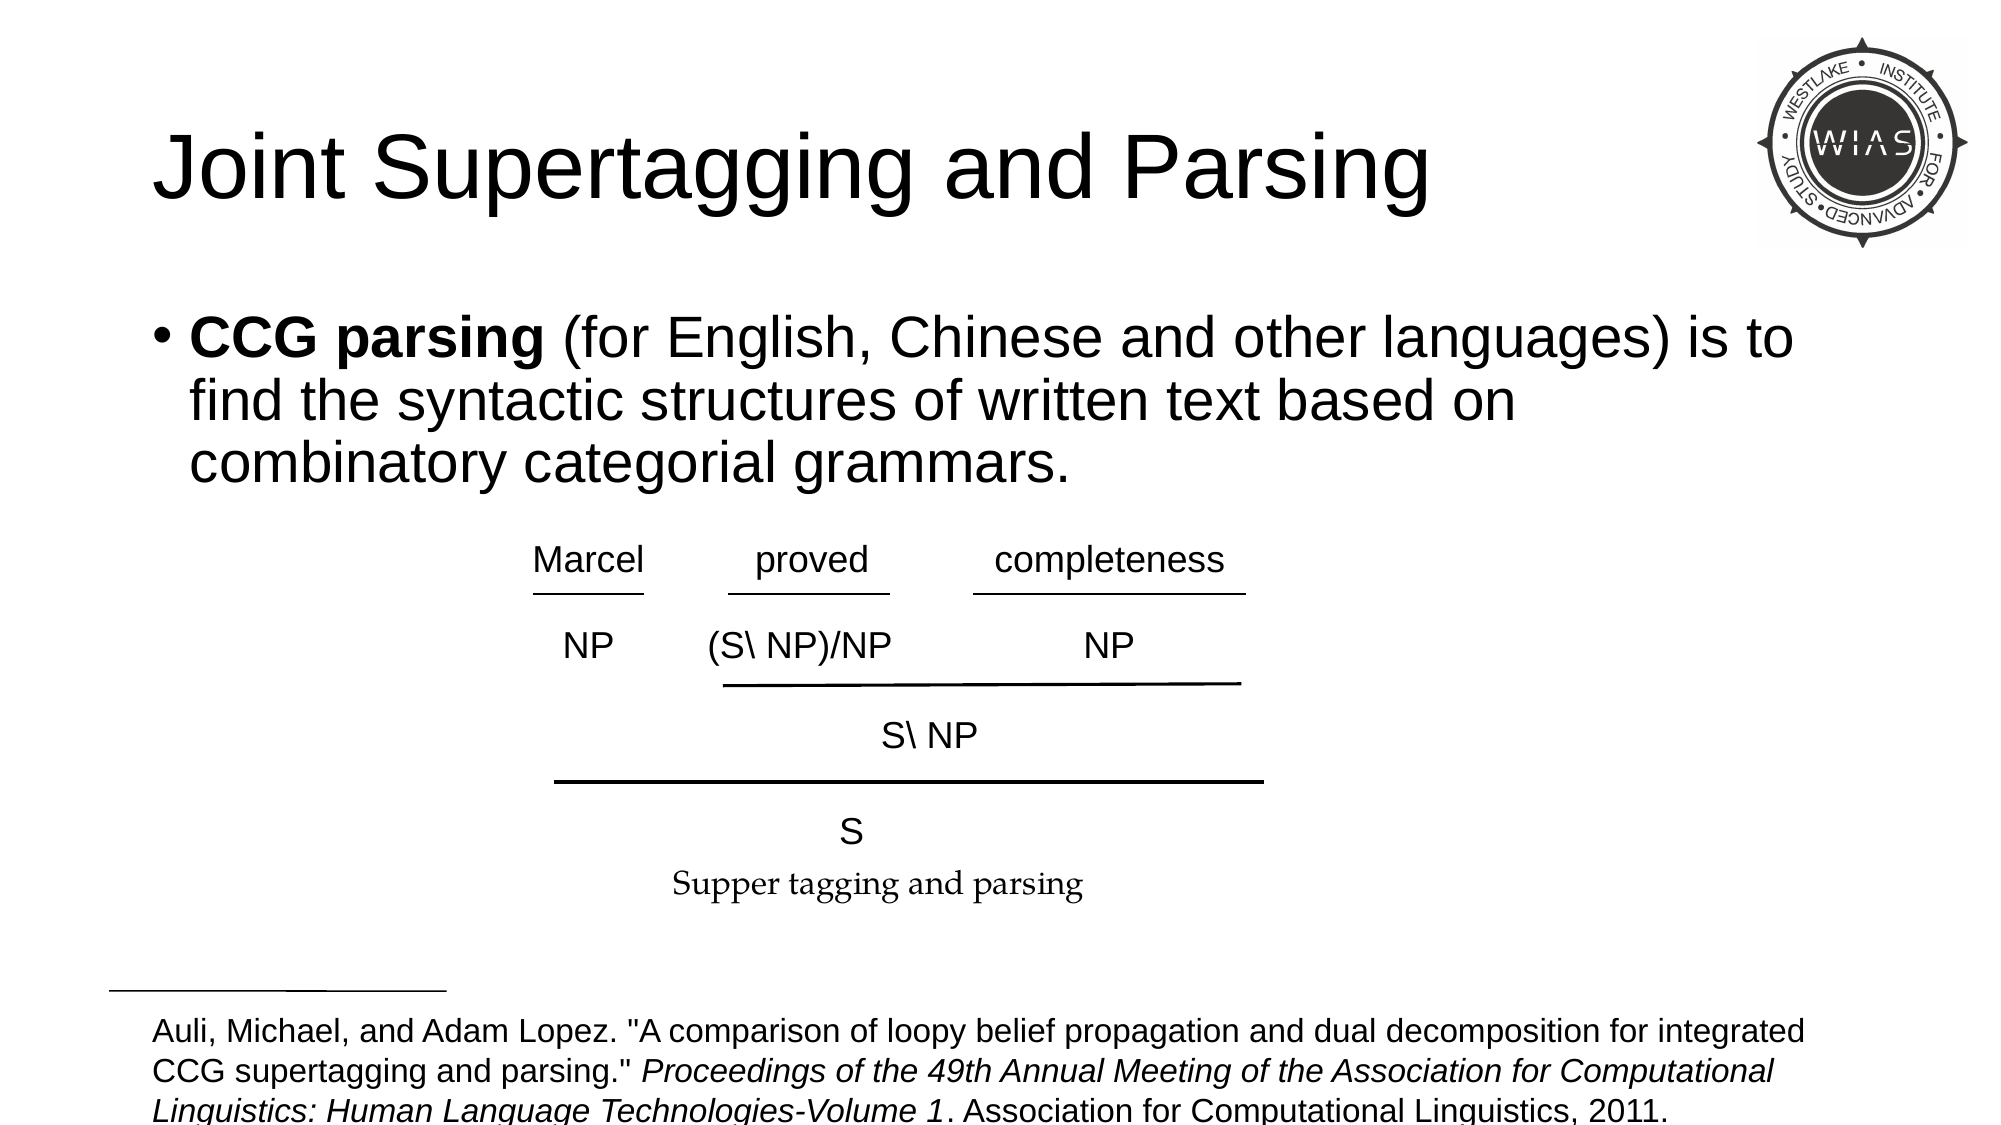

# Joint Supertagging and Parsing
CCG parsing (for English, Chinese and other languages) is to find the syntactic structures of written text based on combinatory categorial grammars.

Marcel
proved
completeness
NP
(S\ NP)/NP
NP
S\ NP
S
Supper tagging and parsing

Auli, Michael, and Adam Lopez. "A comparison of loopy belief propagation and dual decomposition for integrated CCG supertagging and parsing." Proceedings of the 49th Annual Meeting of the Association for Computational Linguistics: Human Language Technologies-Volume 1. Association for Computational Linguistics, 2011.